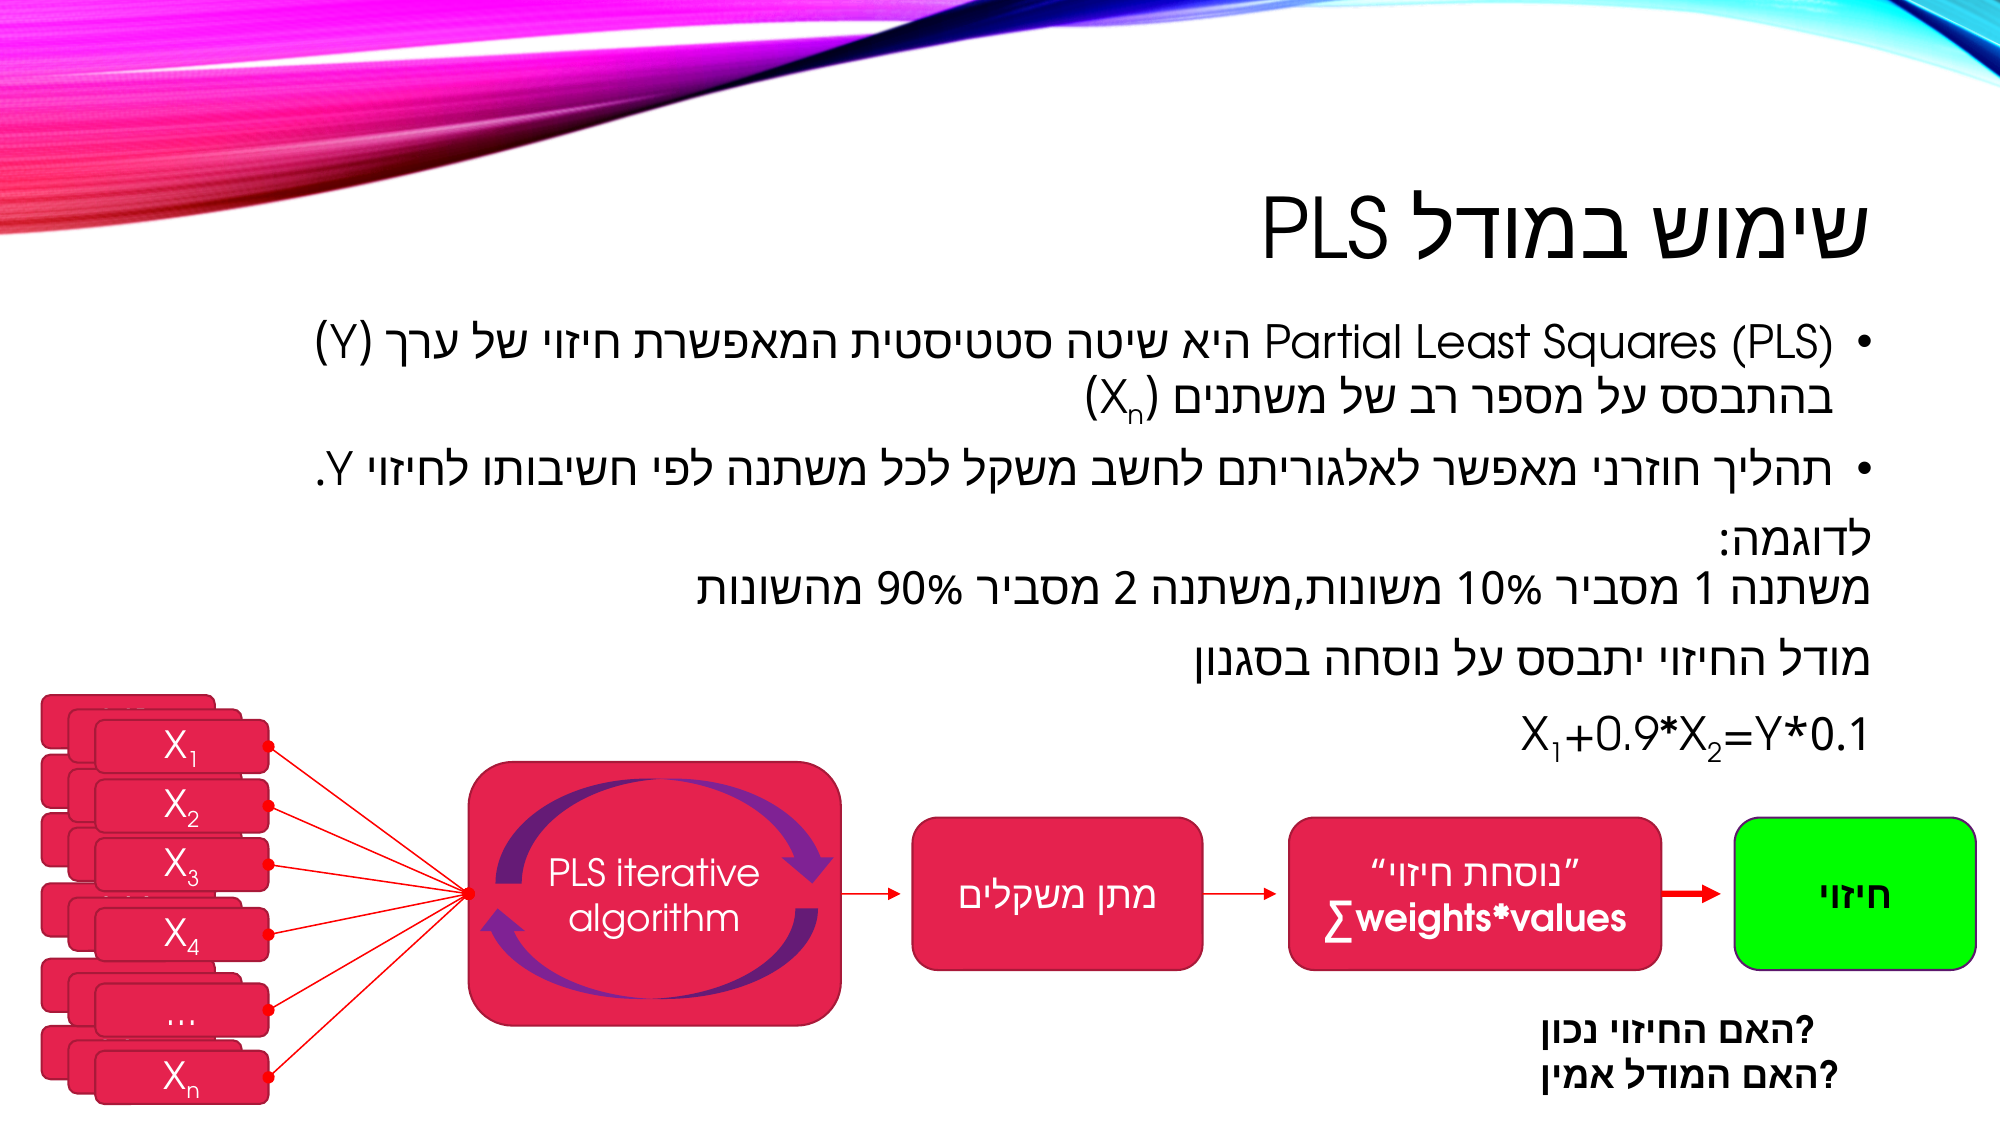

# שימוש במודל PLS
Partial Least Squares (PLS) היא שיטה סטטיסטית המאפשרת חיזוי של ערך (Y) בהתבסס על מספר רב של משתנים (Xn)
תהליך חוזרני מאפשר לאלגוריתם לחשב משקל לכל משתנה לפי חשיבותו לחיזוי Y.
לדוגמה:
משתנה 1 מסביר 10% משונות,	משתנה 2 מסביר 90% מהשונות
מודל החיזוי יתבסס על נוסחה בסגנון
0.1*X1+0.9*X2=Y

V1
V1
V2
V2
V3
V3
V4
V4
…
…
Vn
Vn
X1
PLS iterative algorithm

X2
מתן משקלים
“נוסחת חיזוי”
∑weights*values
חיזוי
X3
X4

…
האם החיזוי נכון?
האם המודל אמין?
Xn